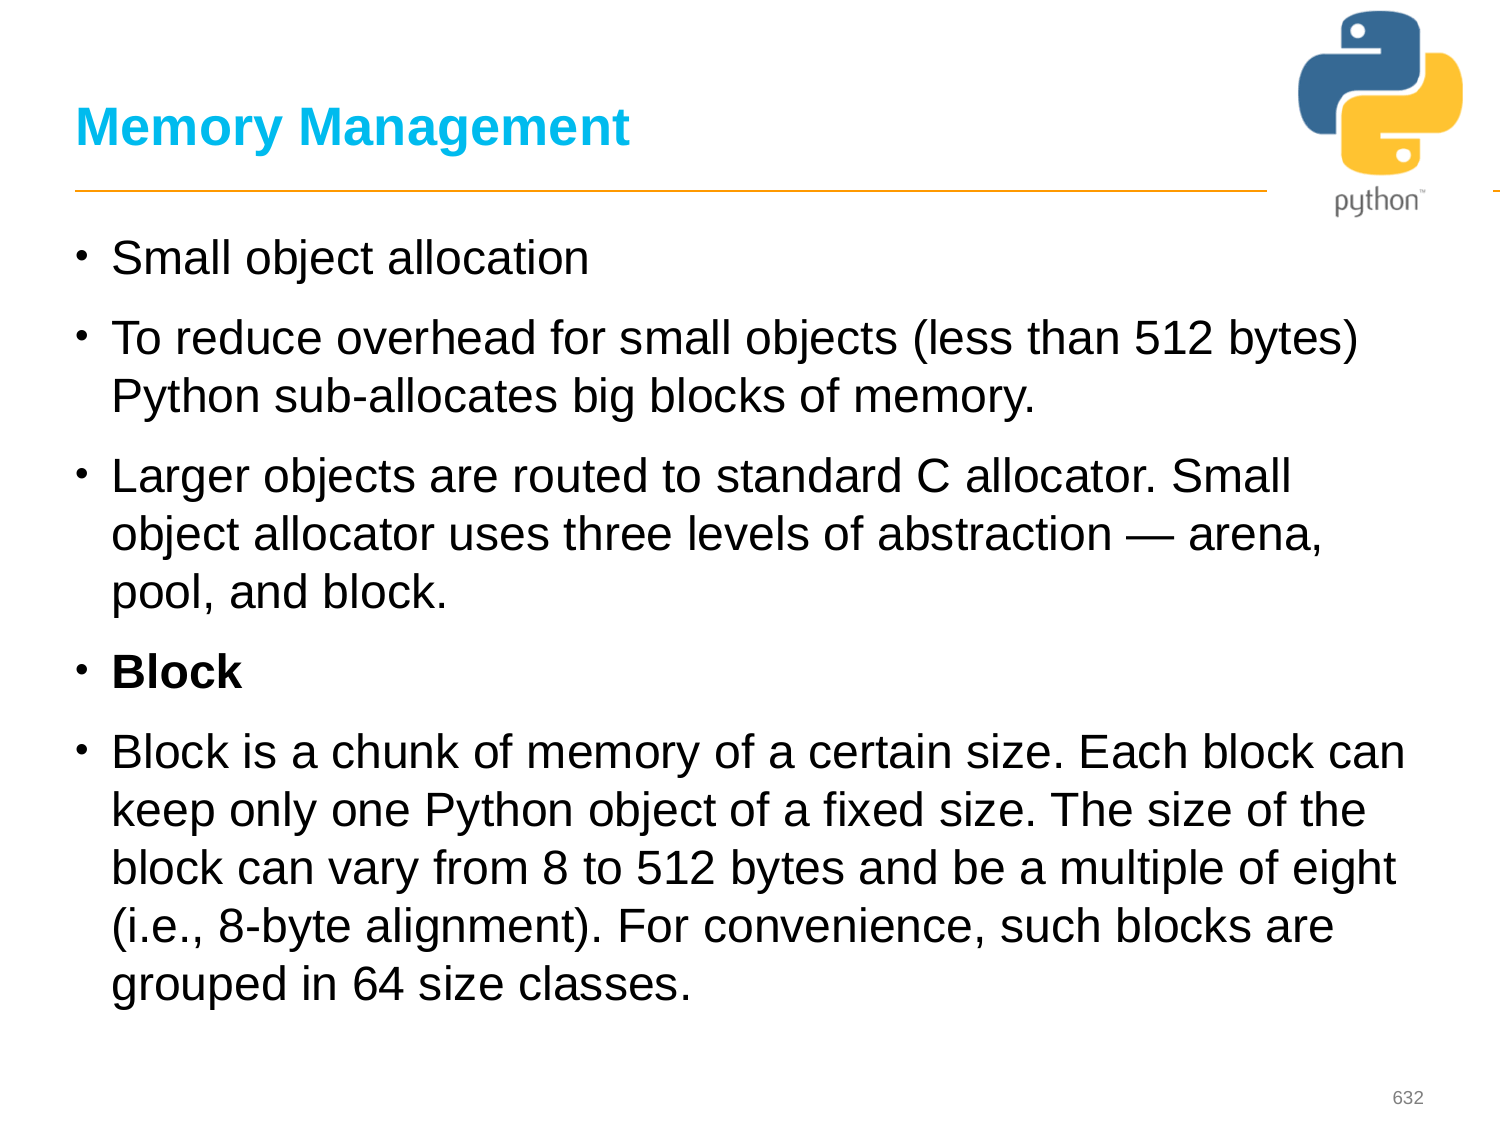

# Memory Management

Small object allocation
To reduce overhead for small objects (less than 512 bytes) Python sub-allocates big blocks of memory.
Larger objects are routed to standard C allocator. Small object allocator uses three levels of abstraction — arena, pool, and block.
Block
Block is a chunk of memory of a certain size. Each block can keep only one Python object of a fixed size. The size of the block can vary from 8 to 512 bytes and be a multiple of eight (i.e., 8-byte alignment). For convenience, such blocks are grouped in 64 size classes.